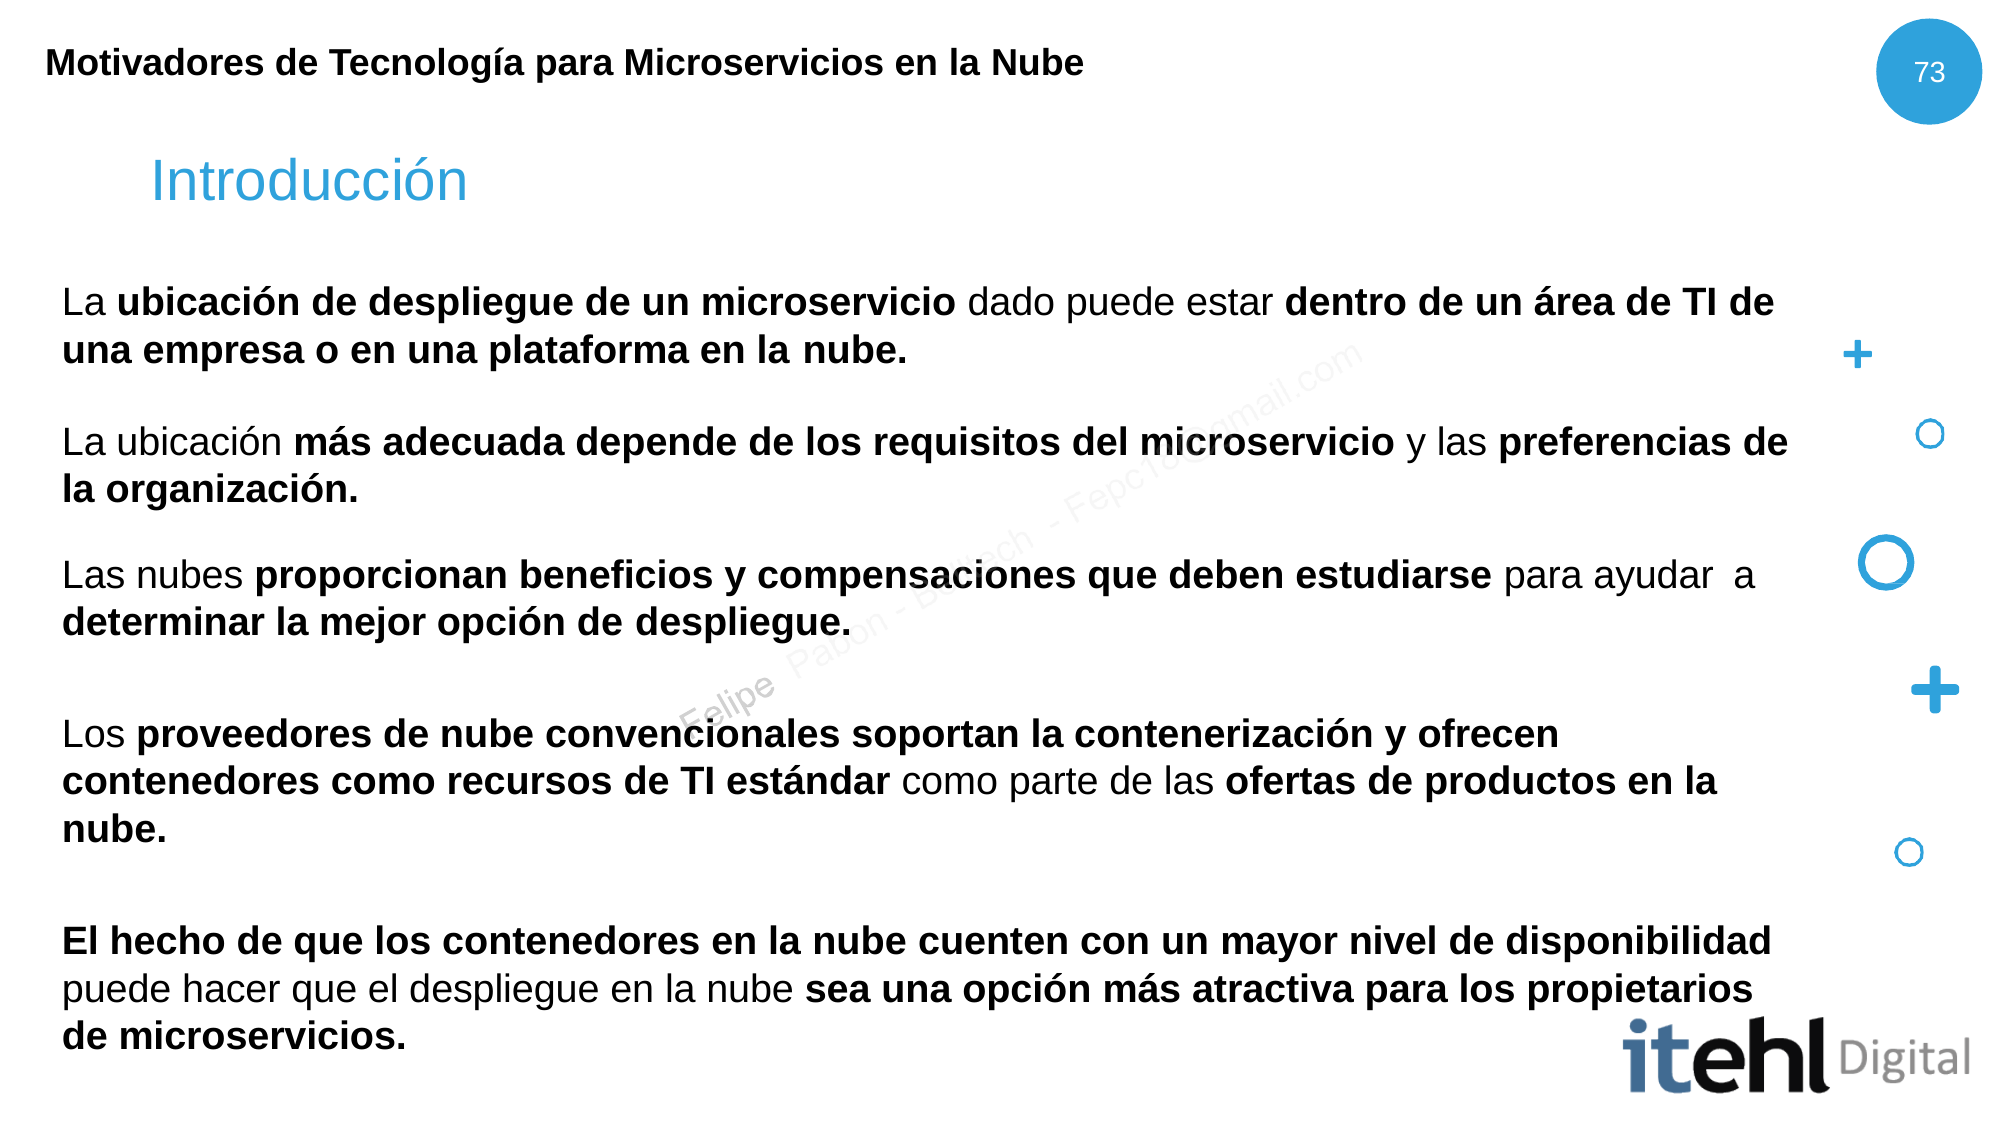

Motivadores de Tecnología para Microservicios en la Nube
73
# Introducción
La ubicación de despliegue de un microservicio dado puede estar dentro de un área de TI de  una empresa o en una plataforma en la nube.

La ubicación más adecuada depende de los requisitos del microservicio y las preferencias de  la organización.
Las nubes proporcionan beneficios y compensaciones que deben estudiarse para ayudar a
determinar la mejor opción de despliegue.

Los proveedores de nube convencionales soportan la contenerización y ofrecen  contenedores como recursos de TI estándar como parte de las ofertas de productos en la  nube.

El hecho de que los contenedores en la nube cuenten con un mayor nivel de disponibilidad  puede hacer que el despliegue en la nube sea una opción más atractiva para los propietarios  de microservicios.